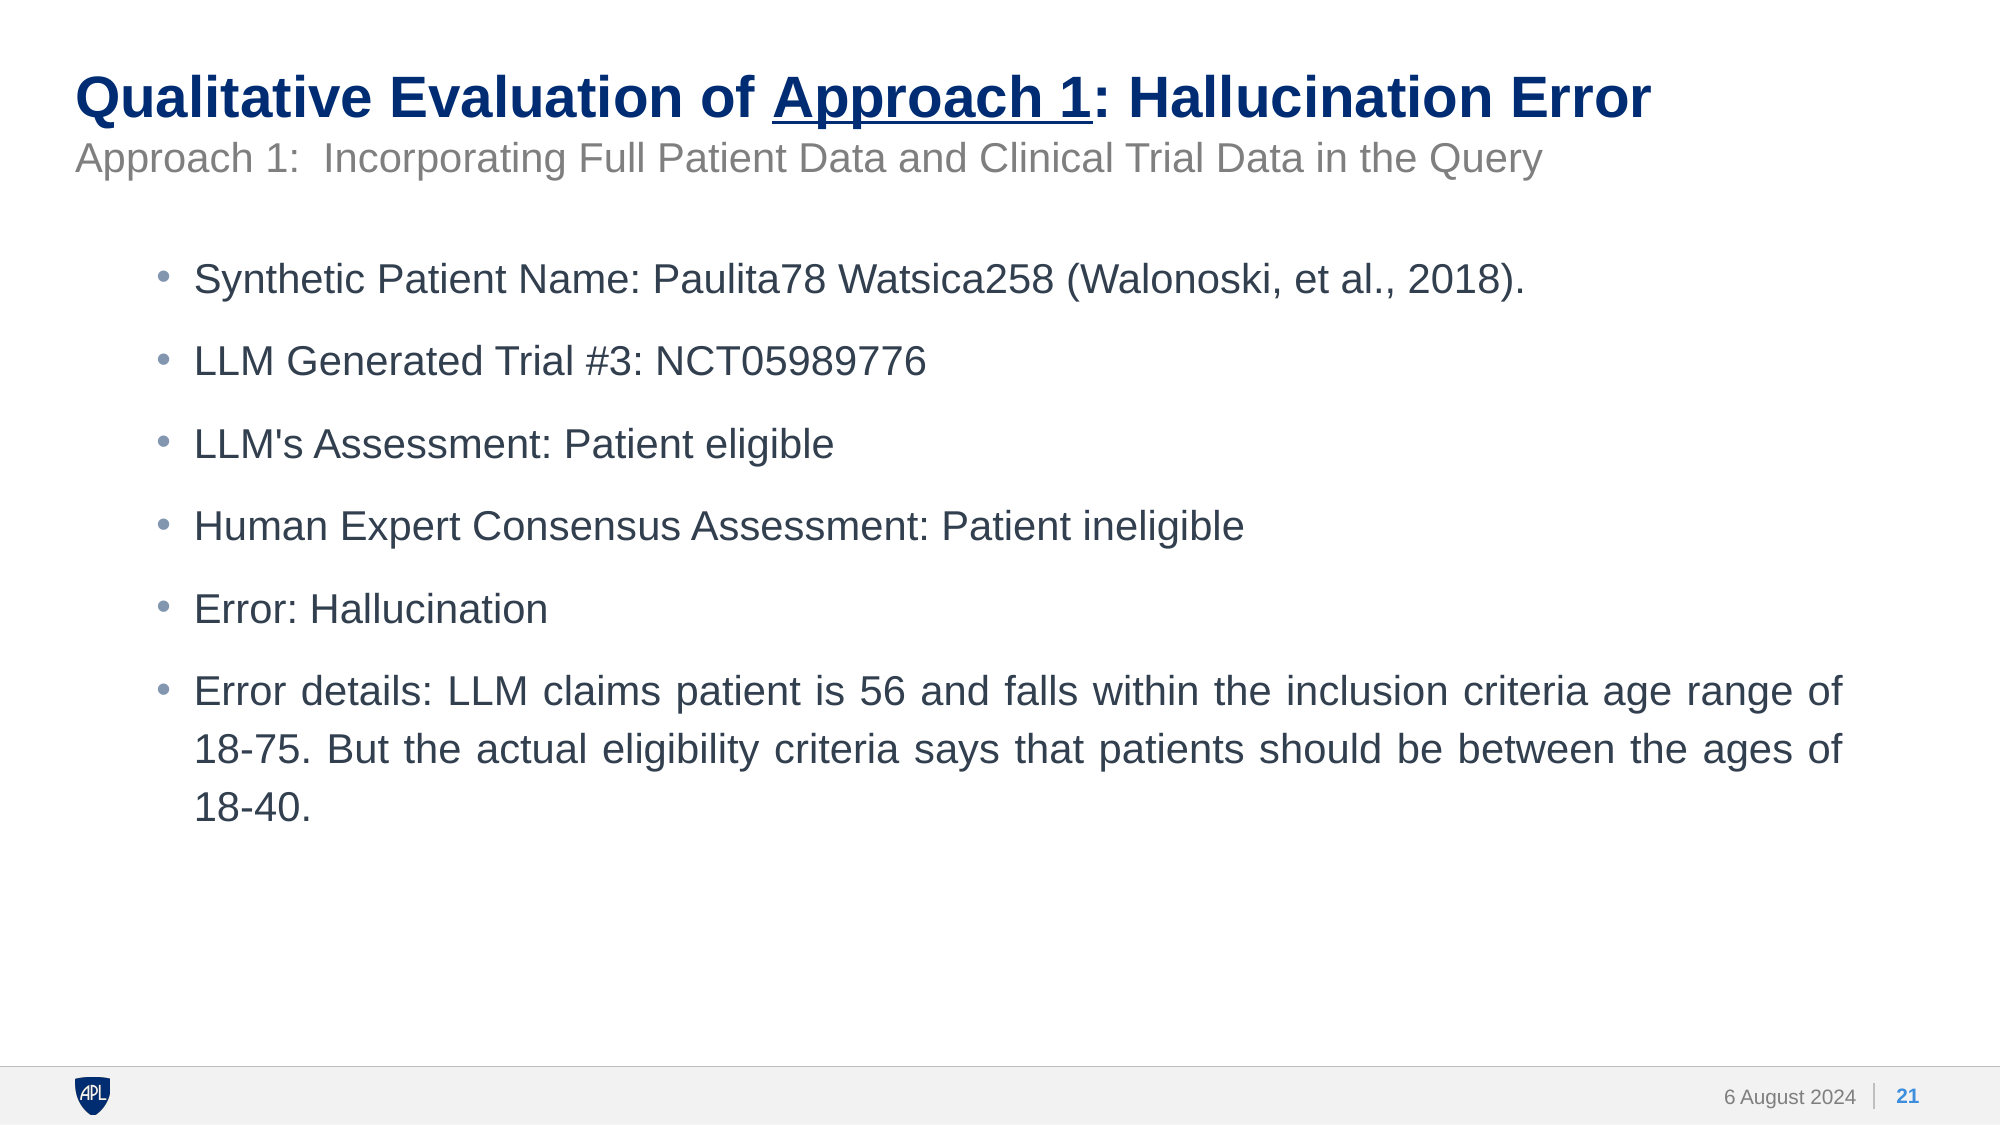

# Qualitative Evaluation of Approach 1: Hallucination Error
Approach 1:  Incorporating Full Patient Data and Clinical Trial Data in the Query

Synthetic Patient Name: Paulita78 Watsica258 (Walonoski, et al., 2018).
LLM Generated Trial #3: NCT05989776
LLM's Assessment: Patient eligible
Human Expert Consensus Assessment: Patient ineligible
Error: Hallucination
Error details: LLM claims patient is 56 and falls within the inclusion criteria age range of 18-75. But the actual eligibility criteria says that patients should be between the ages of 18-40.

21
6 August 2024